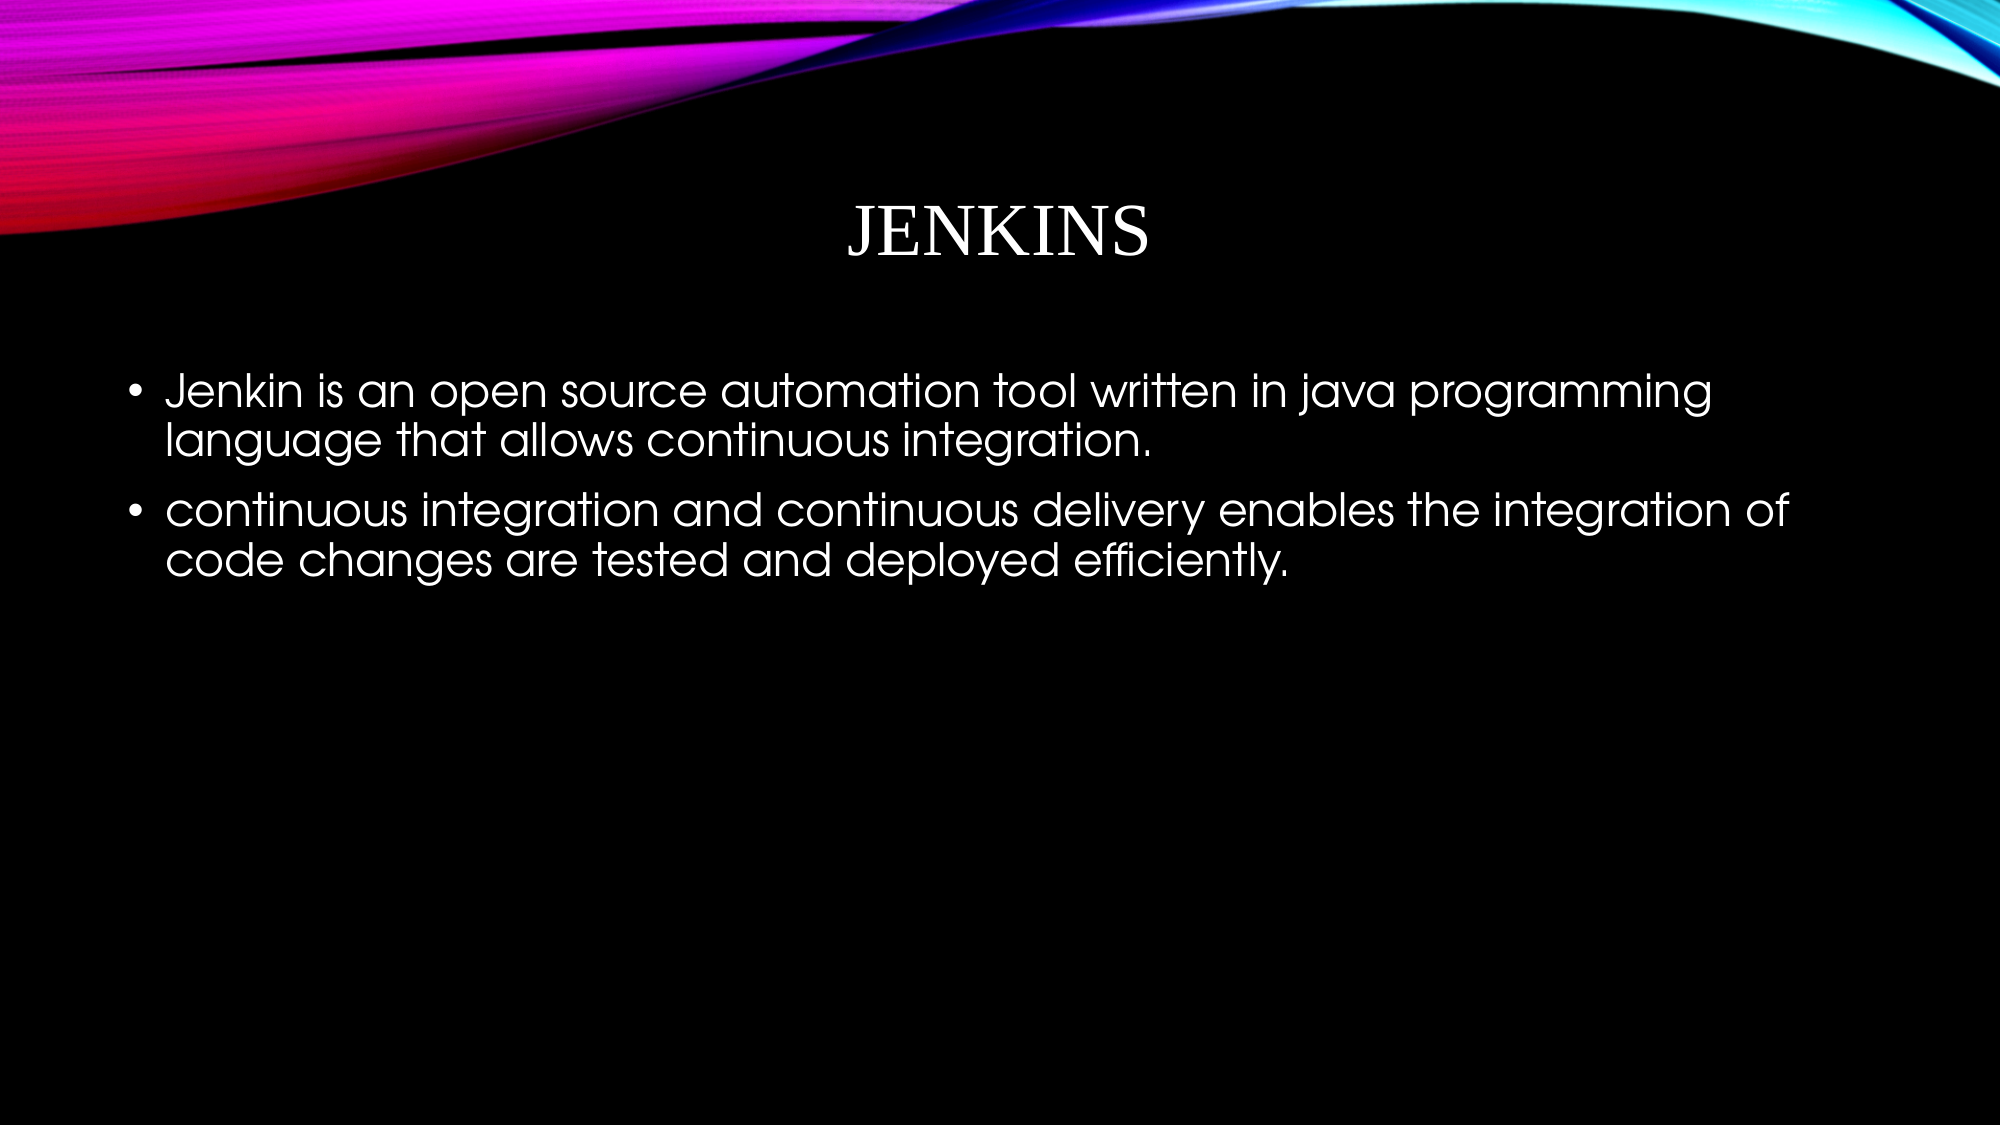

# jenkins
Jenkin is an open source automation tool written in java programming language that allows continuous integration.
continuous integration and continuous delivery enables the integration of code changes are tested and deployed efficiently.